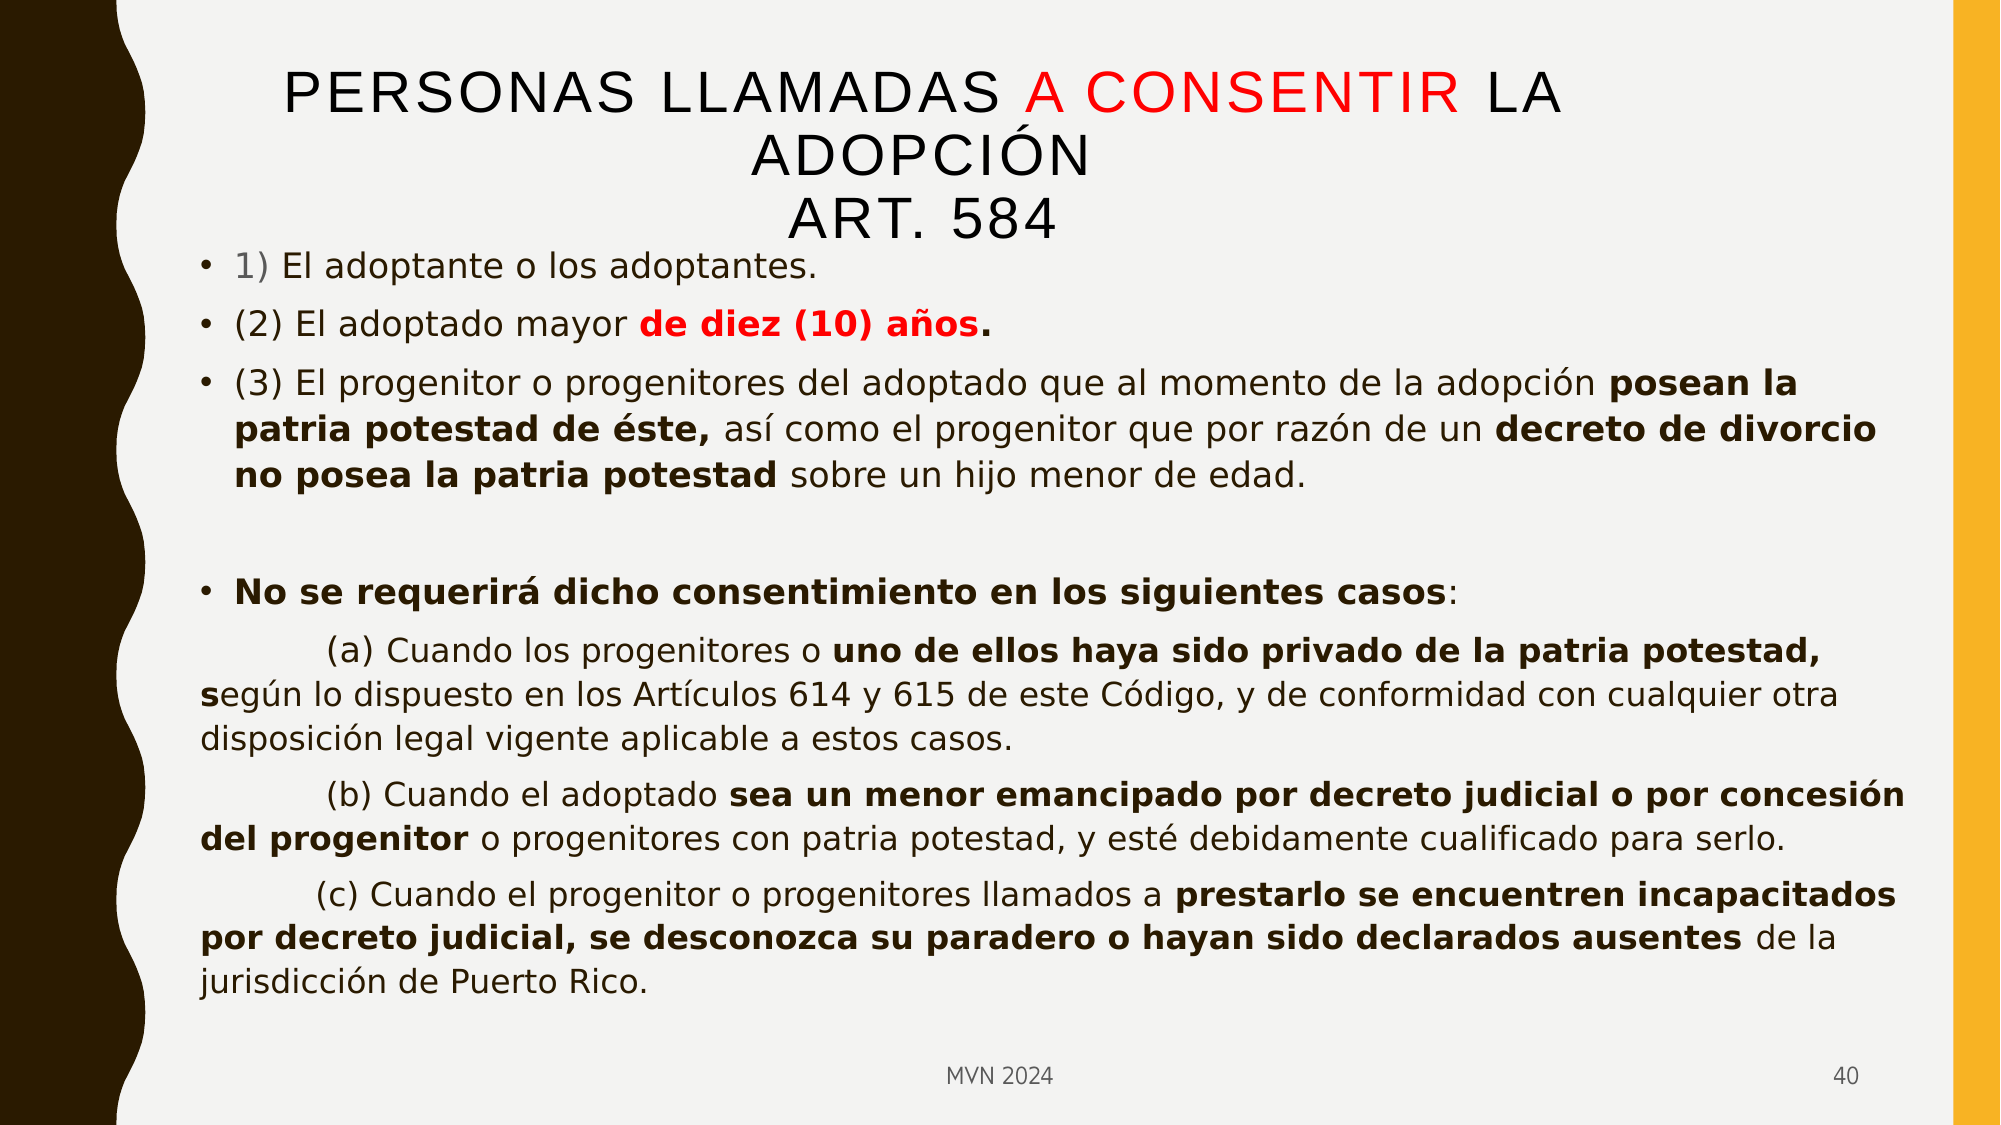

# Personas llamadas a consentir la adopción Art. 584
1) El adoptante o los adoptantes.
(2) El adoptado mayor de diez (10) años.
(3) El progenitor o progenitores del adoptado que al momento de la adopción posean la patria potestad de éste, así como el progenitor que por razón de un decreto de divorcio no posea la patria potestad sobre un hijo menor de edad.

No se requerirá dicho consentimiento en los siguientes casos:
	(a) Cuando los progenitores o uno de ellos haya sido privado de la patria potestad, según lo dispuesto en los Artículos 614 y 615 de este Código, y de conformidad con cualquier otra disposición legal vigente aplicable a estos casos.
	(b) Cuando el adoptado sea un menor emancipado por decreto judicial o por concesión del progenitor o progenitores con patria potestad, y esté debidamente cualificado para serlo.
           (c) Cuando el progenitor o progenitores llamados a prestarlo se encuentren incapacitados por decreto judicial, se desconozca su paradero o hayan sido declarados ausentes de la jurisdicción de Puerto Rico.
MVN 2024
40